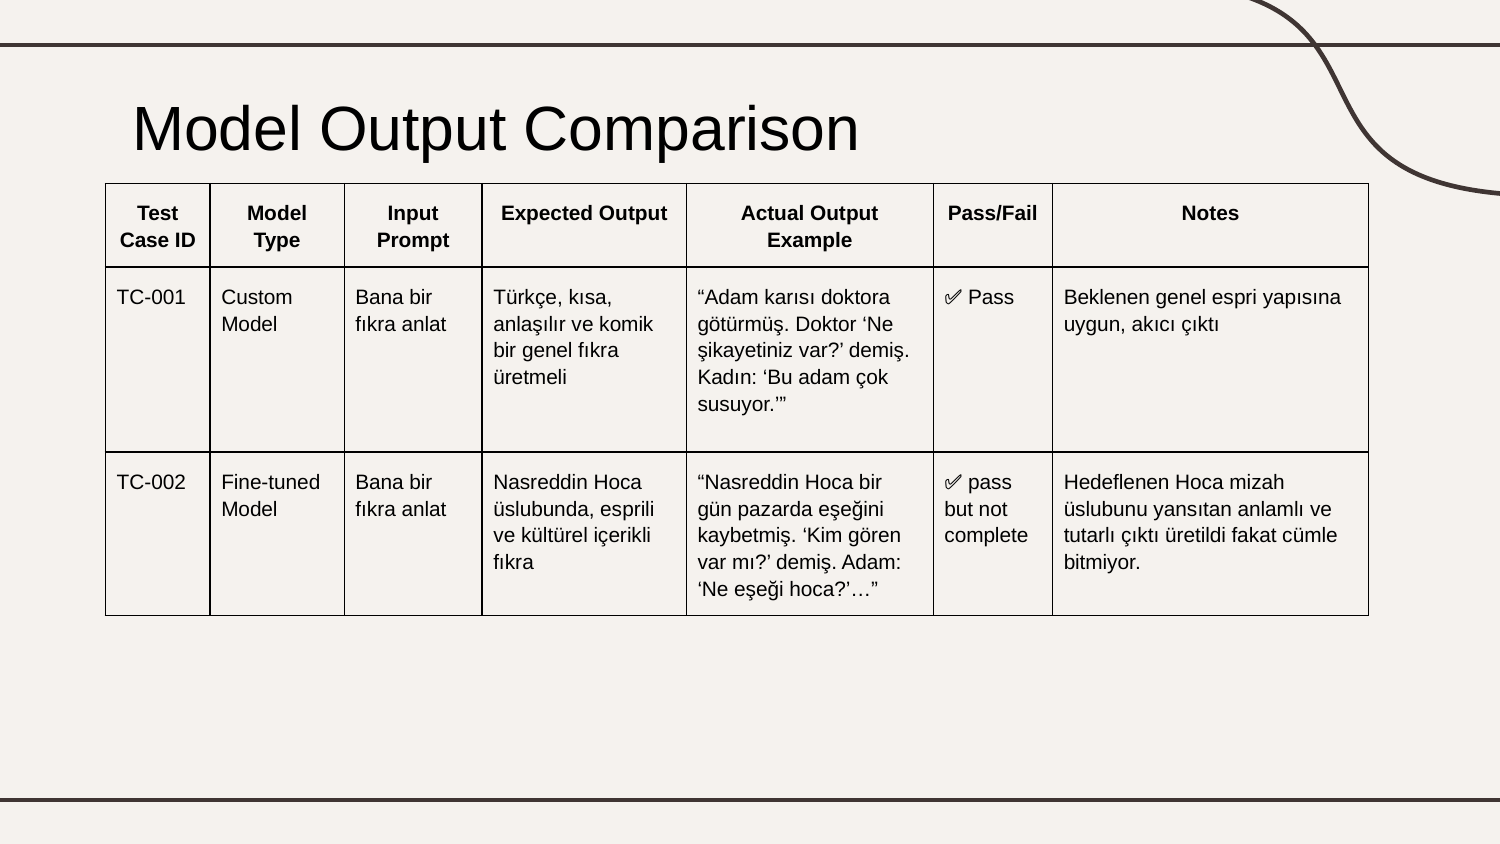

# Model Output Comparison
| Test Case ID | Model Type | Input Prompt | Expected Output | Actual Output Example | Pass/Fail | Notes |
| --- | --- | --- | --- | --- | --- | --- |
| TC-001 | Custom Model | Bana bir fıkra anlat | Türkçe, kısa, anlaşılır ve komik bir genel fıkra üretmeli | “Adam karısı doktora götürmüş. Doktor ‘Ne şikayetiniz var?’ demiş. Kadın: ‘Bu adam çok susuyor.’” | ✅ Pass | Beklenen genel espri yapısına uygun, akıcı çıktı |
| TC-002 | Fine-tuned Model | Bana bir fıkra anlat | Nasreddin Hoca üslubunda, esprili ve kültürel içerikli fıkra | “Nasreddin Hoca bir gün pazarda eşeğini kaybetmiş. ‘Kim gören var mı?’ demiş. Adam: ‘Ne eşeği hoca?’…” | ✅ pass but not complete | Hedeflenen Hoca mizah üslubunu yansıtan anlamlı ve tutarlı çıktı üretildi fakat cümle bitmiyor. |